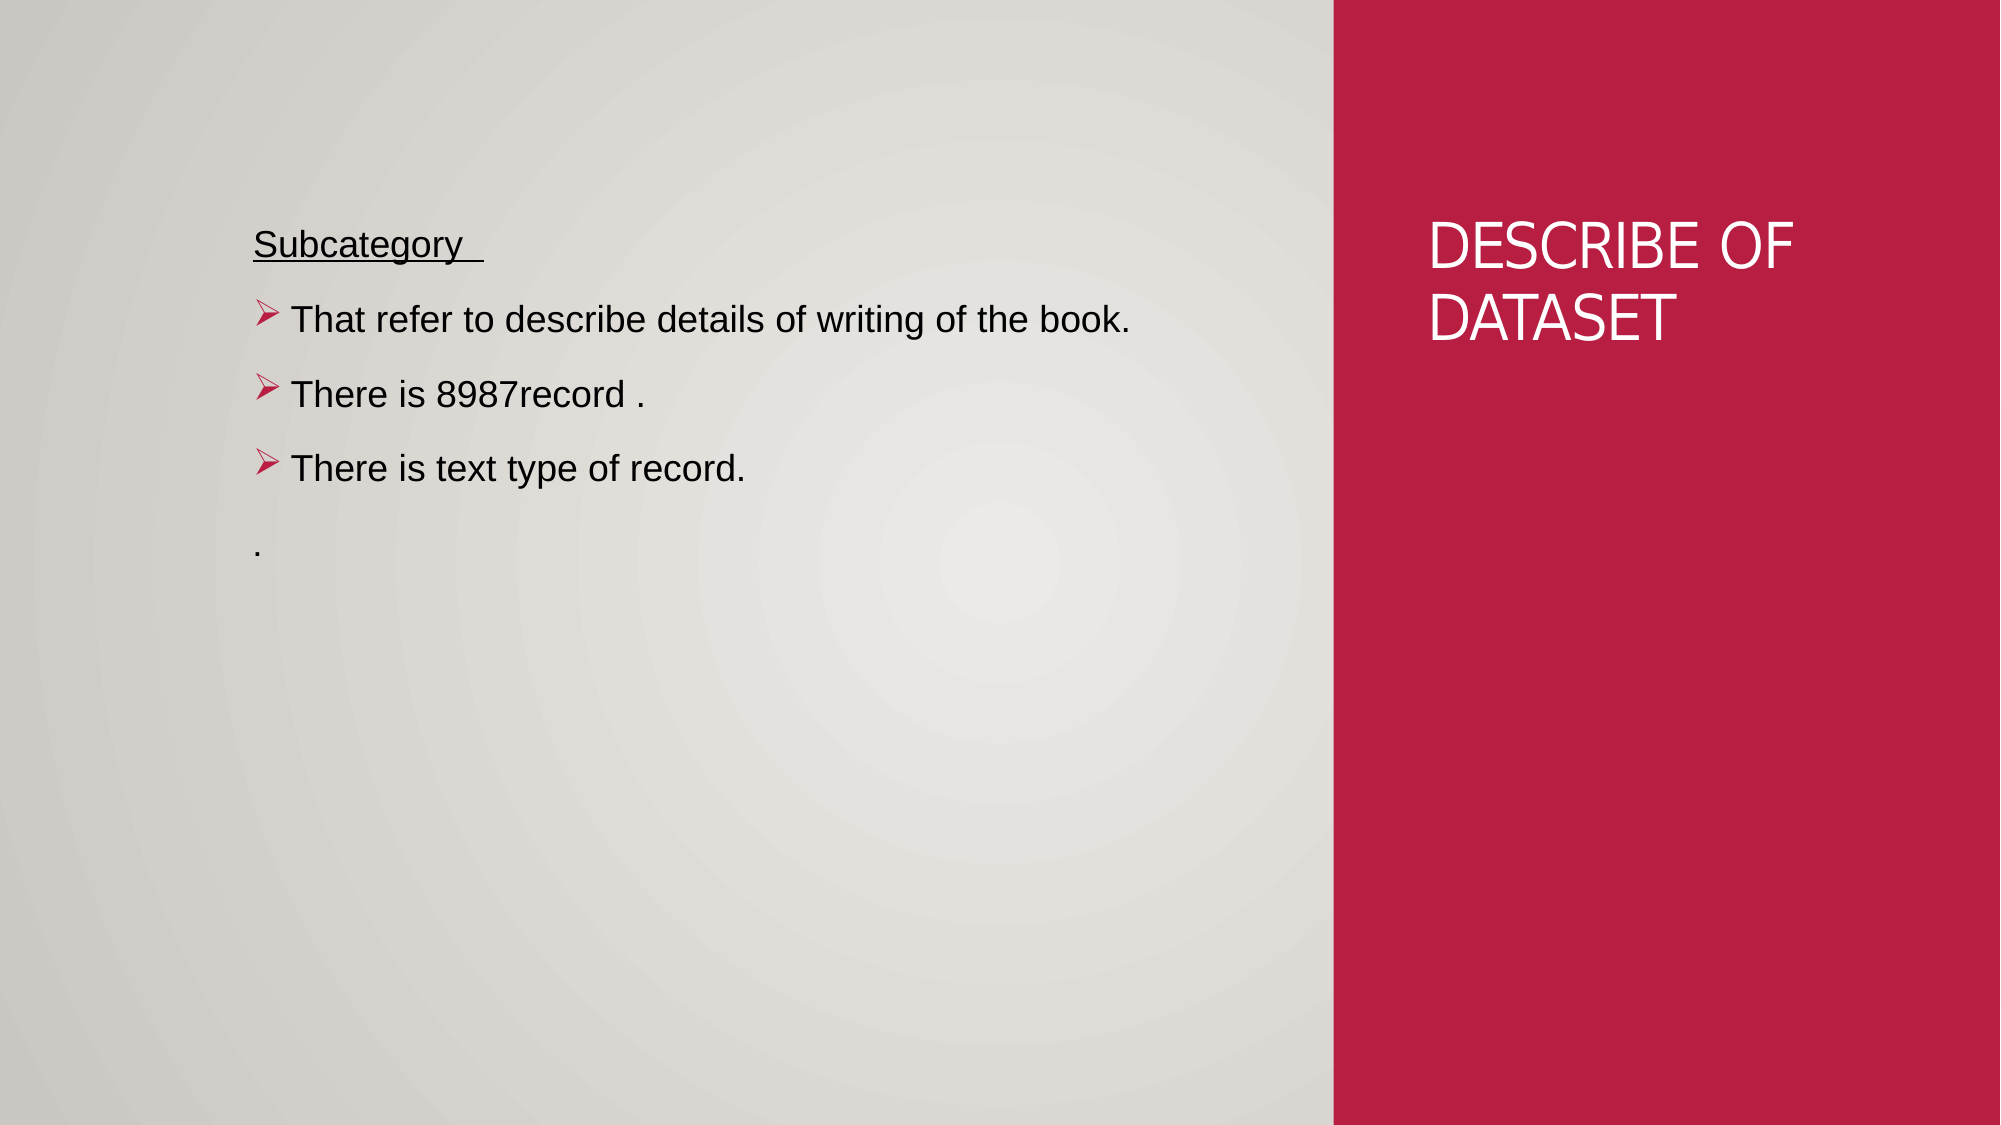

# Describe of Dataset
Subcategory
That refer to describe details of writing of the book.
There is 8987record .
There is text type of record.
.